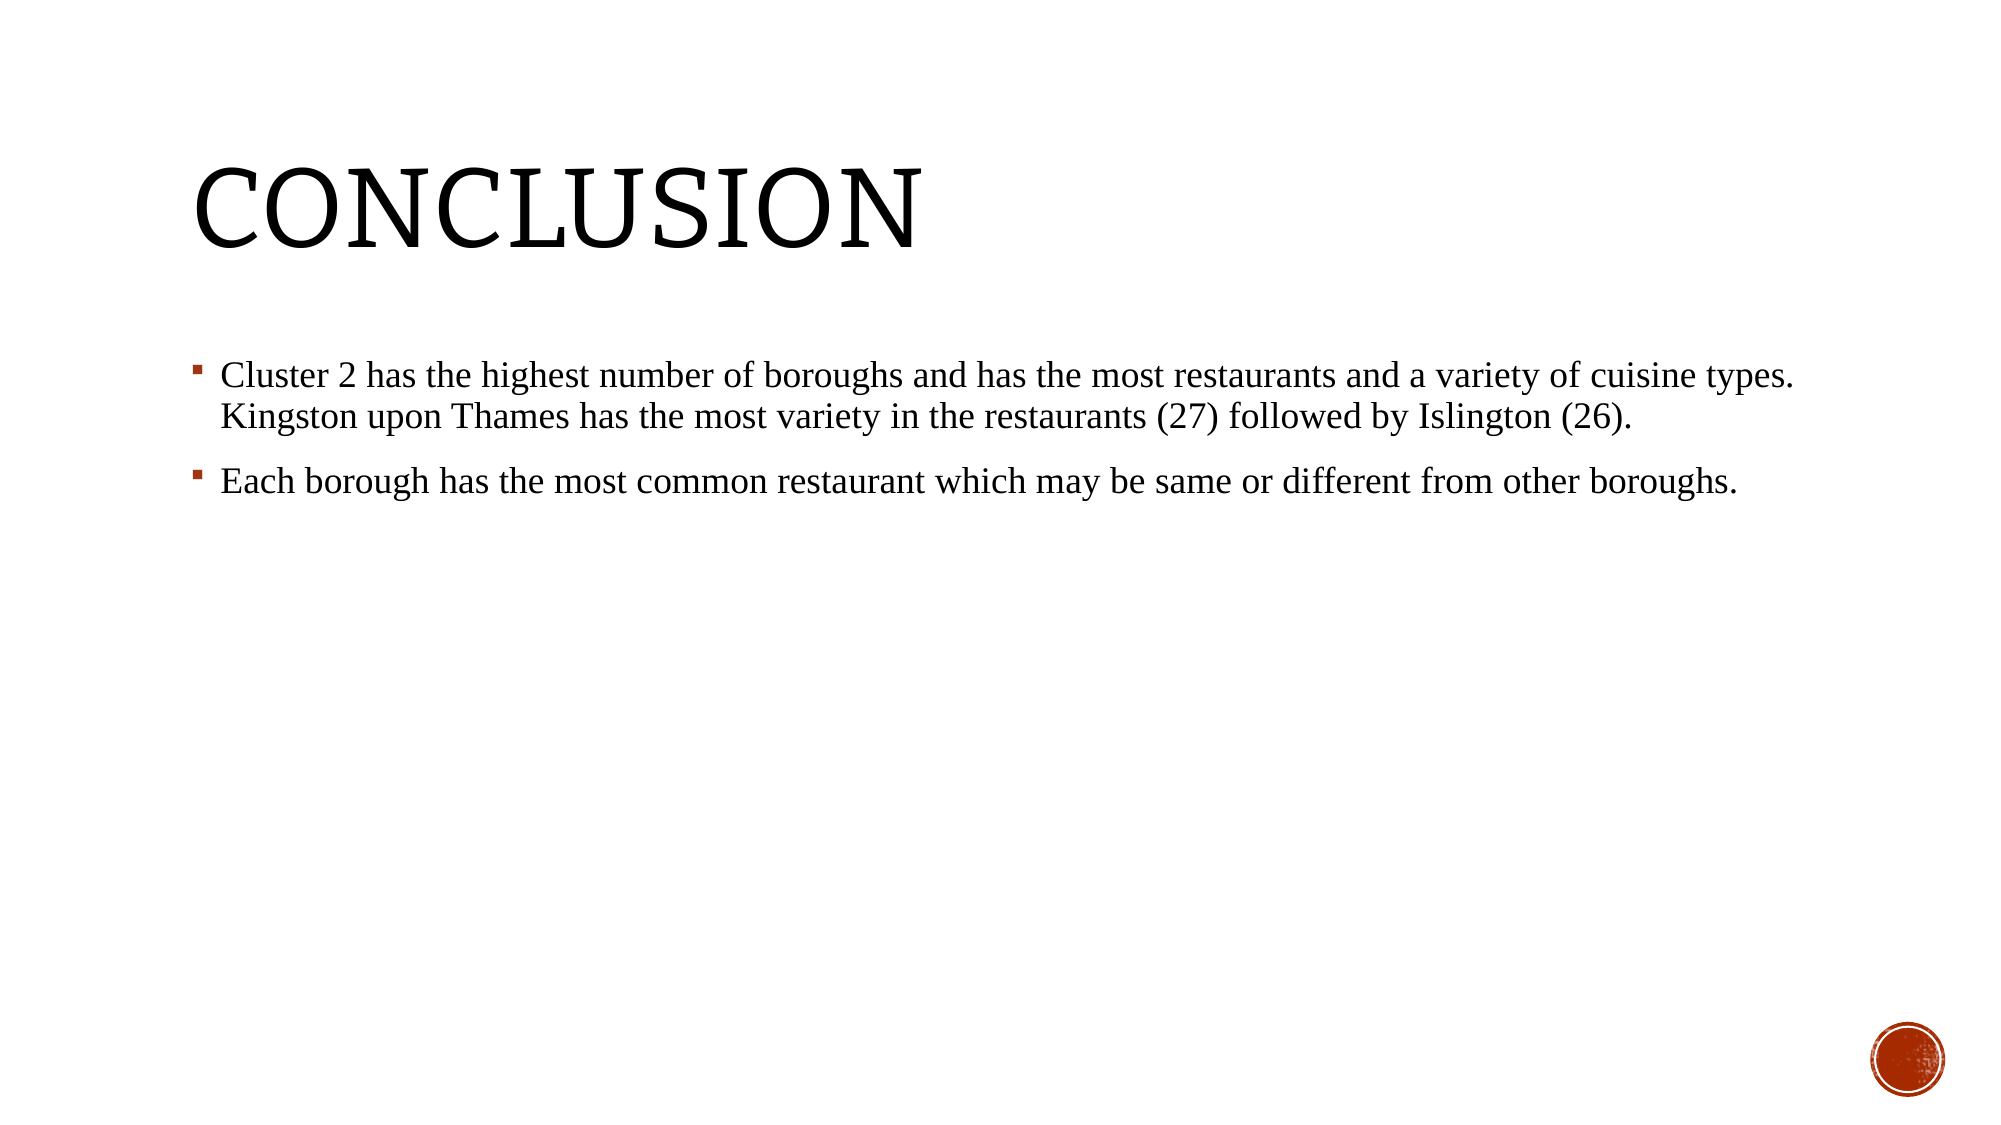

# Conclusion
Cluster 2 has the highest number of boroughs and has the most restaurants and a variety of cuisine types. Kingston upon Thames has the most variety in the restaurants (27) followed by Islington (26).
Each borough has the most common restaurant which may be same or different from other boroughs.